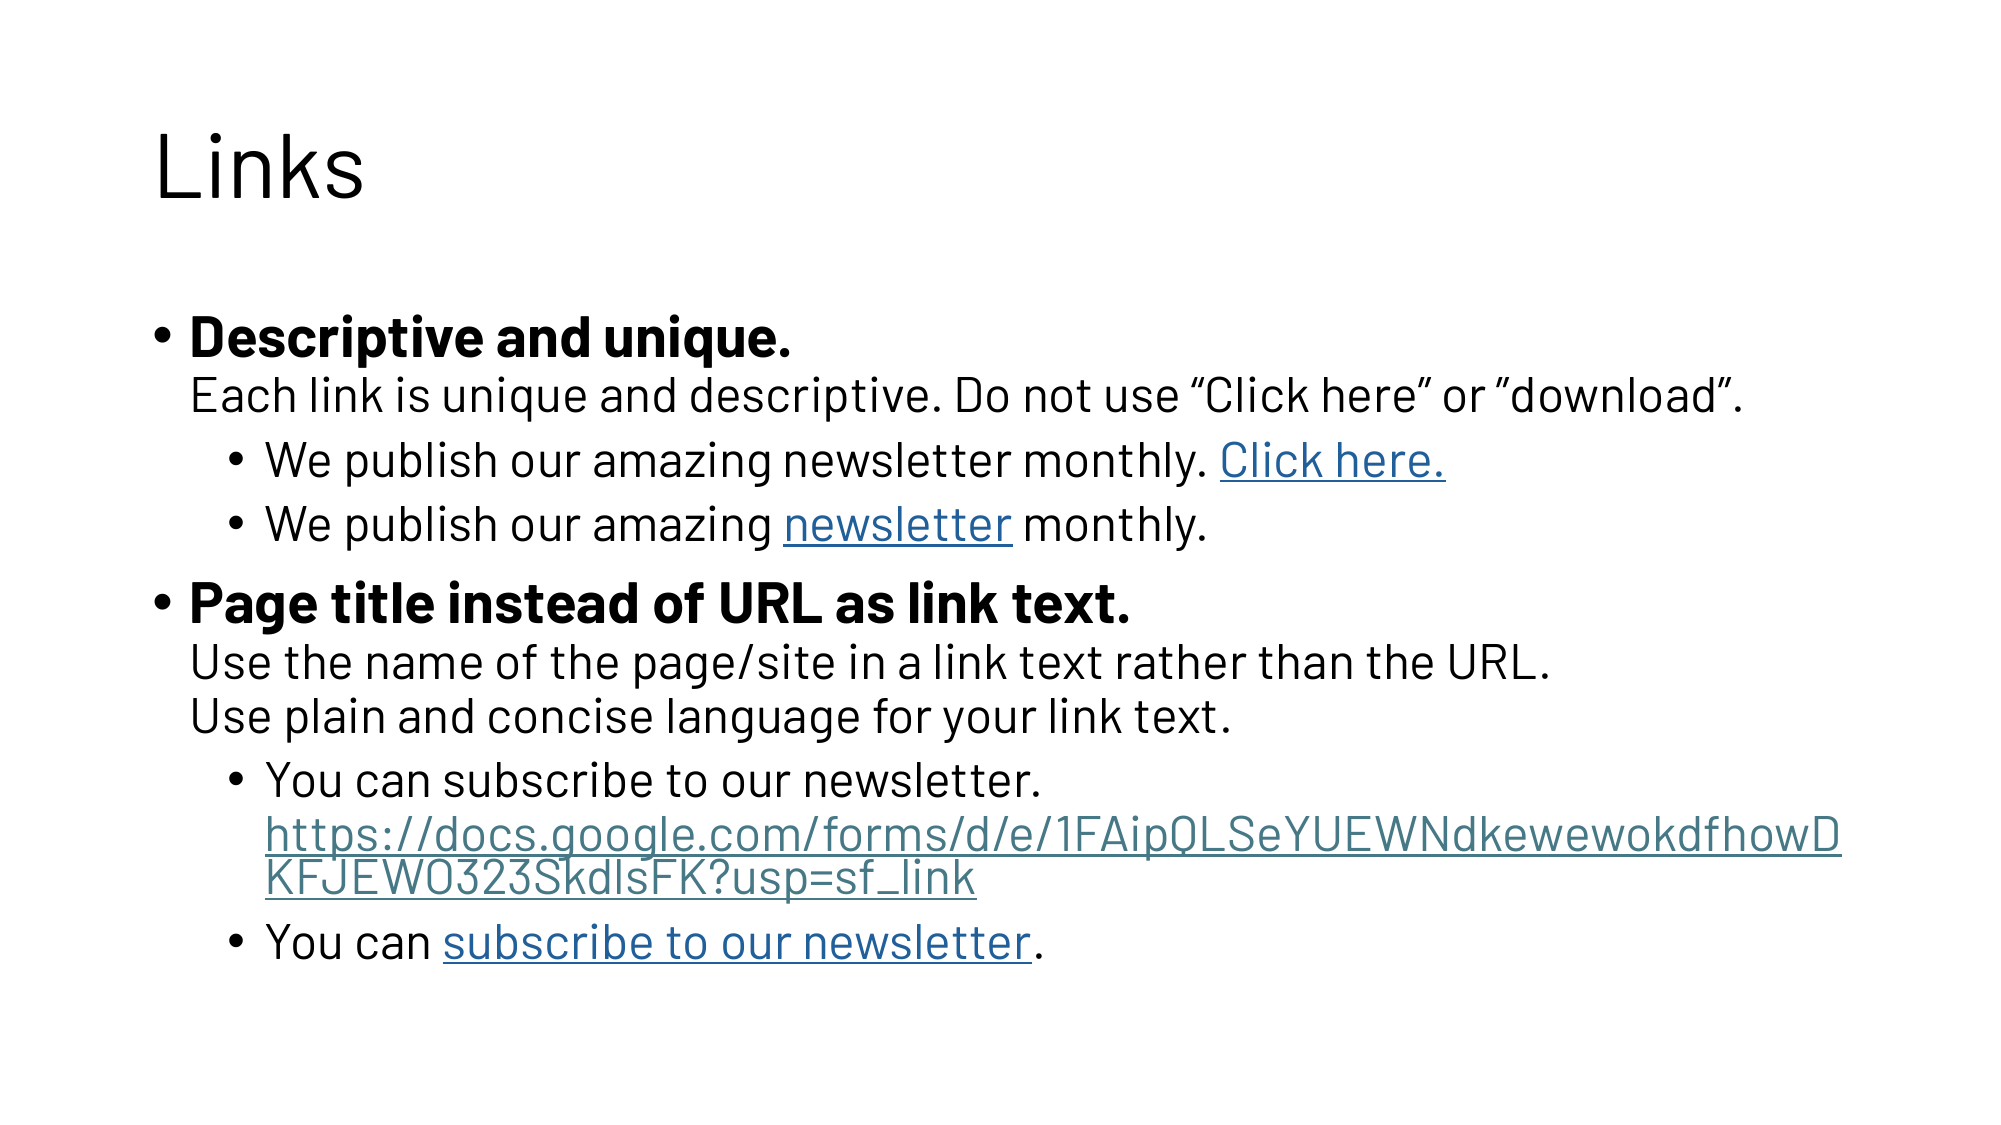

# Links
Descriptive and unique.
Each link is unique and descriptive. Do not use “Click here” or ”download”.
We publish our amazing newsletter monthly. Click here.
We publish our amazing newsletter monthly.
Page title instead of URL as link text.
Use the name of the page/site in a link text rather than the URL.
Use plain and concise language for your link text.
You can subscribe to our newsletter.
https://docs.google.com/forms/d/e/1FAipQLSeYUEWNdkewewokdfhowDKFJEWO323SkdlsFK?usp=sf_link
You can subscribe to our newsletter.